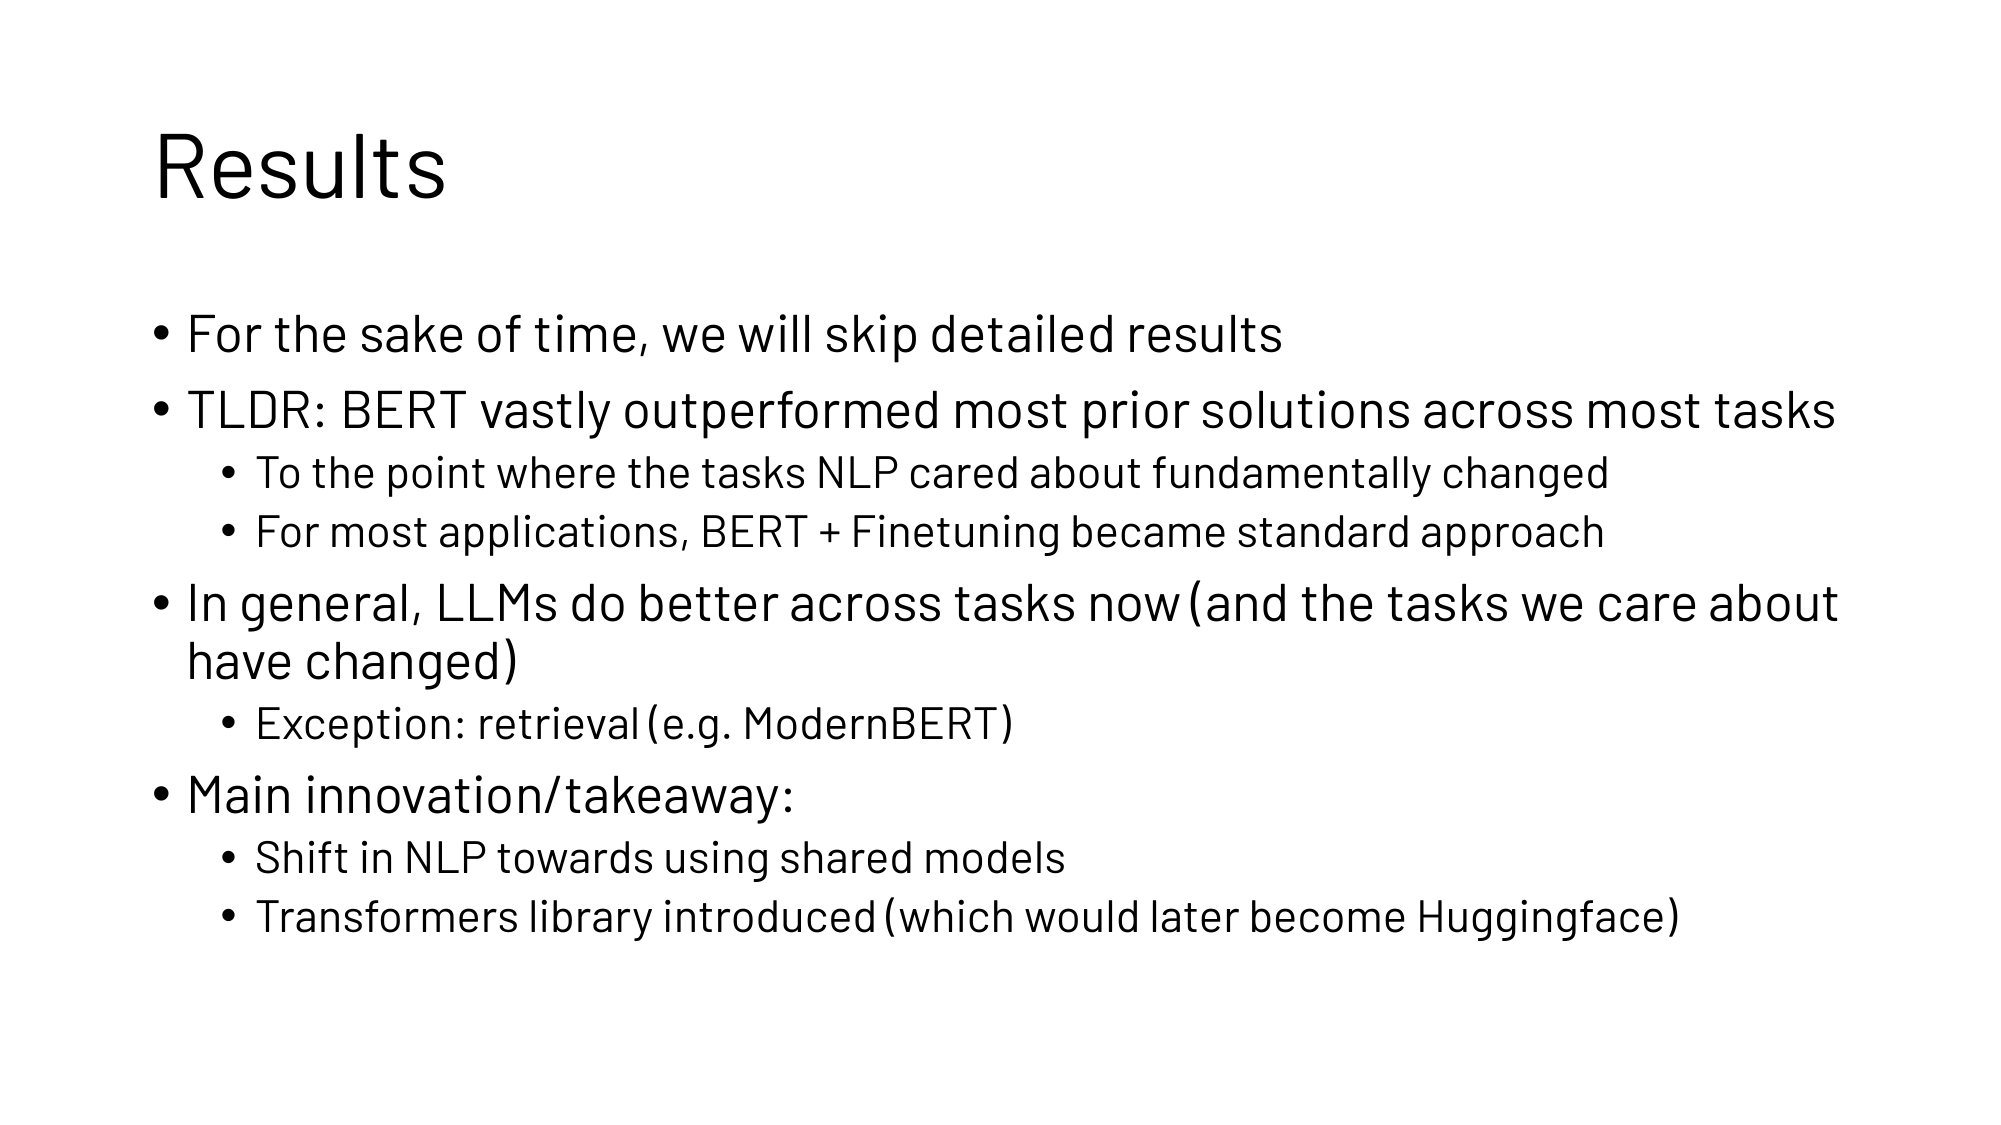

# Results
For the sake of time, we will skip detailed results
TLDR: BERT vastly outperformed most prior solutions across most tasks
To the point where the tasks NLP cared about fundamentally changed
For most applications, BERT + Finetuning became standard approach
In general, LLMs do better across tasks now (and the tasks we care about have changed)
Exception: retrieval (e.g. ModernBERT)
Main innovation/takeaway:
Shift in NLP towards using shared models
Transformers library introduced (which would later become Huggingface)